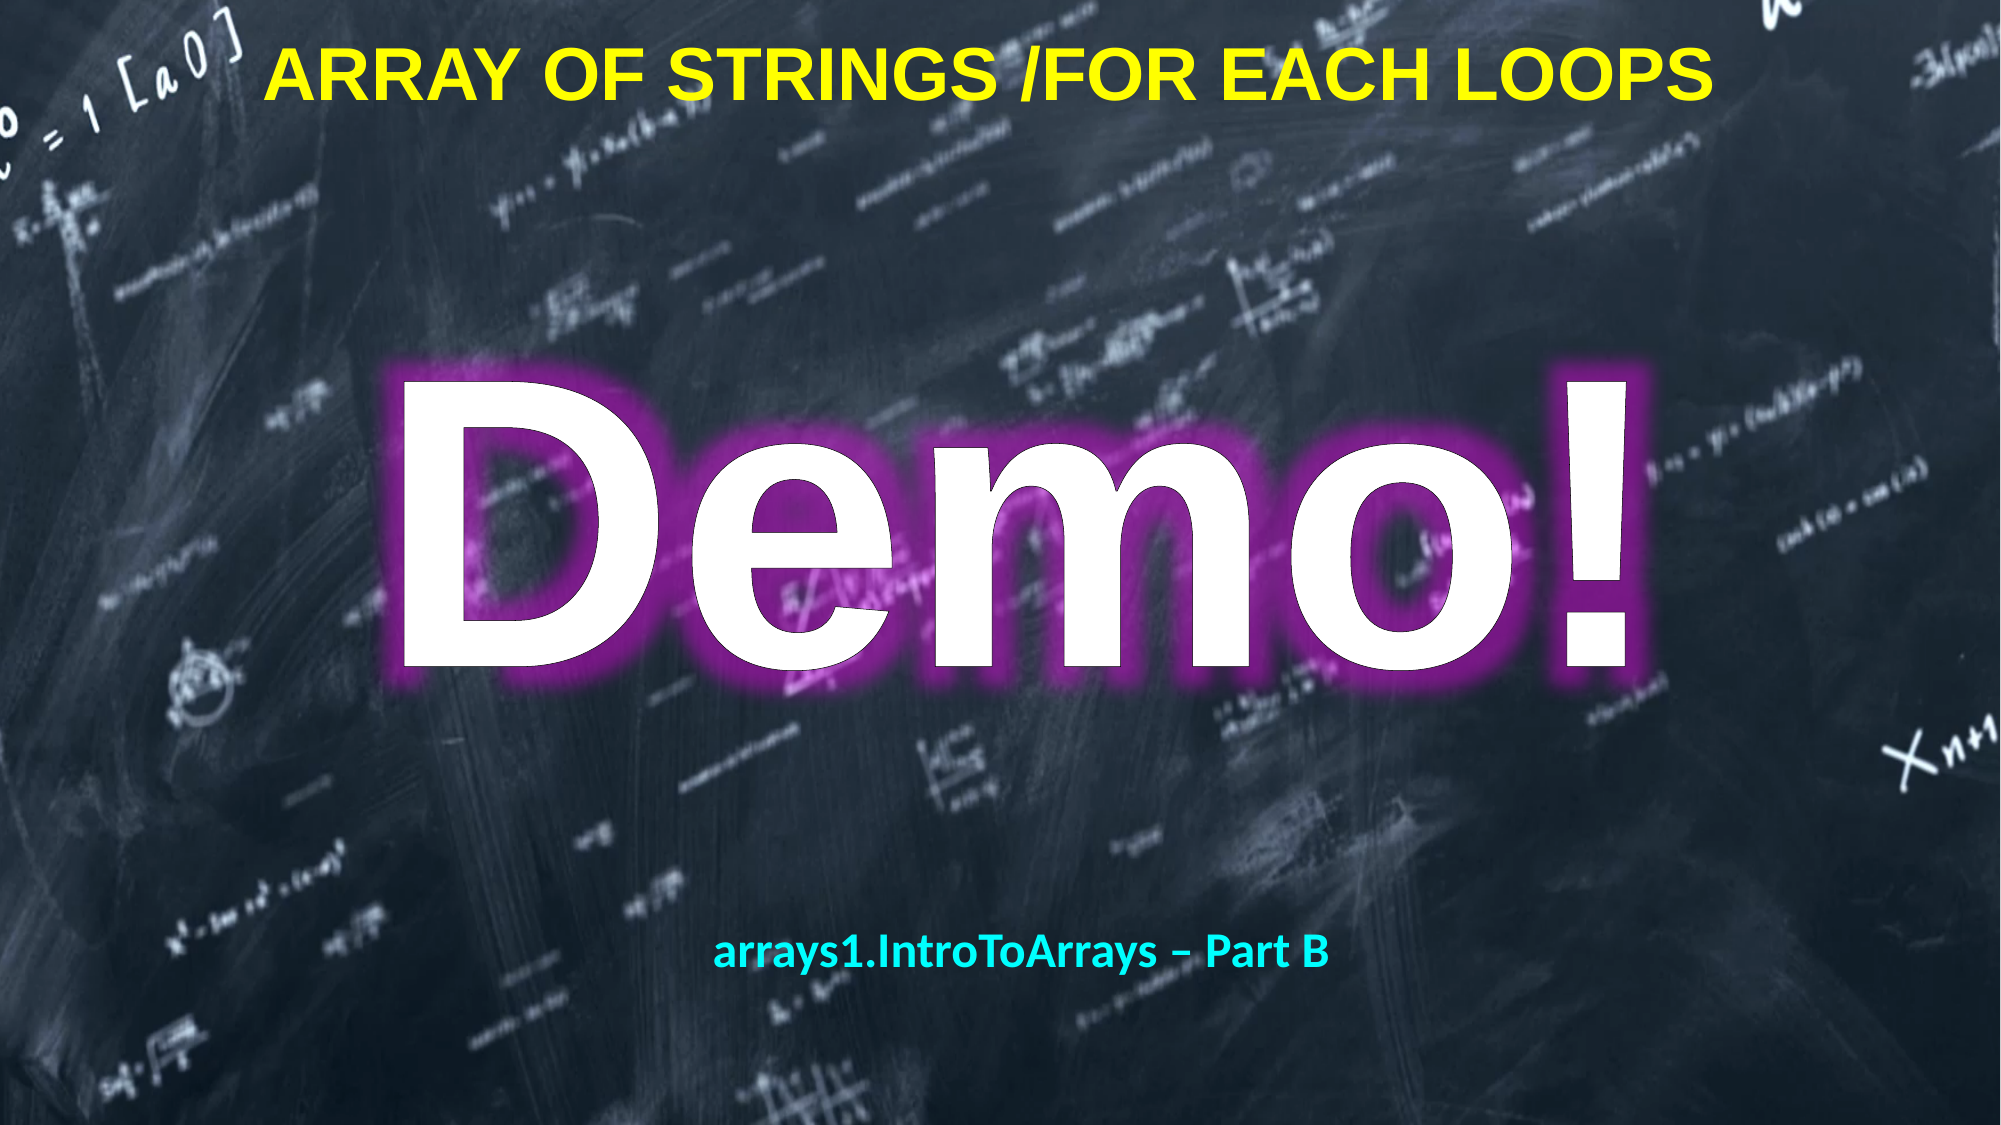

# Array of Strings /For Each Loops
arrays1.IntroToArrays – Part B